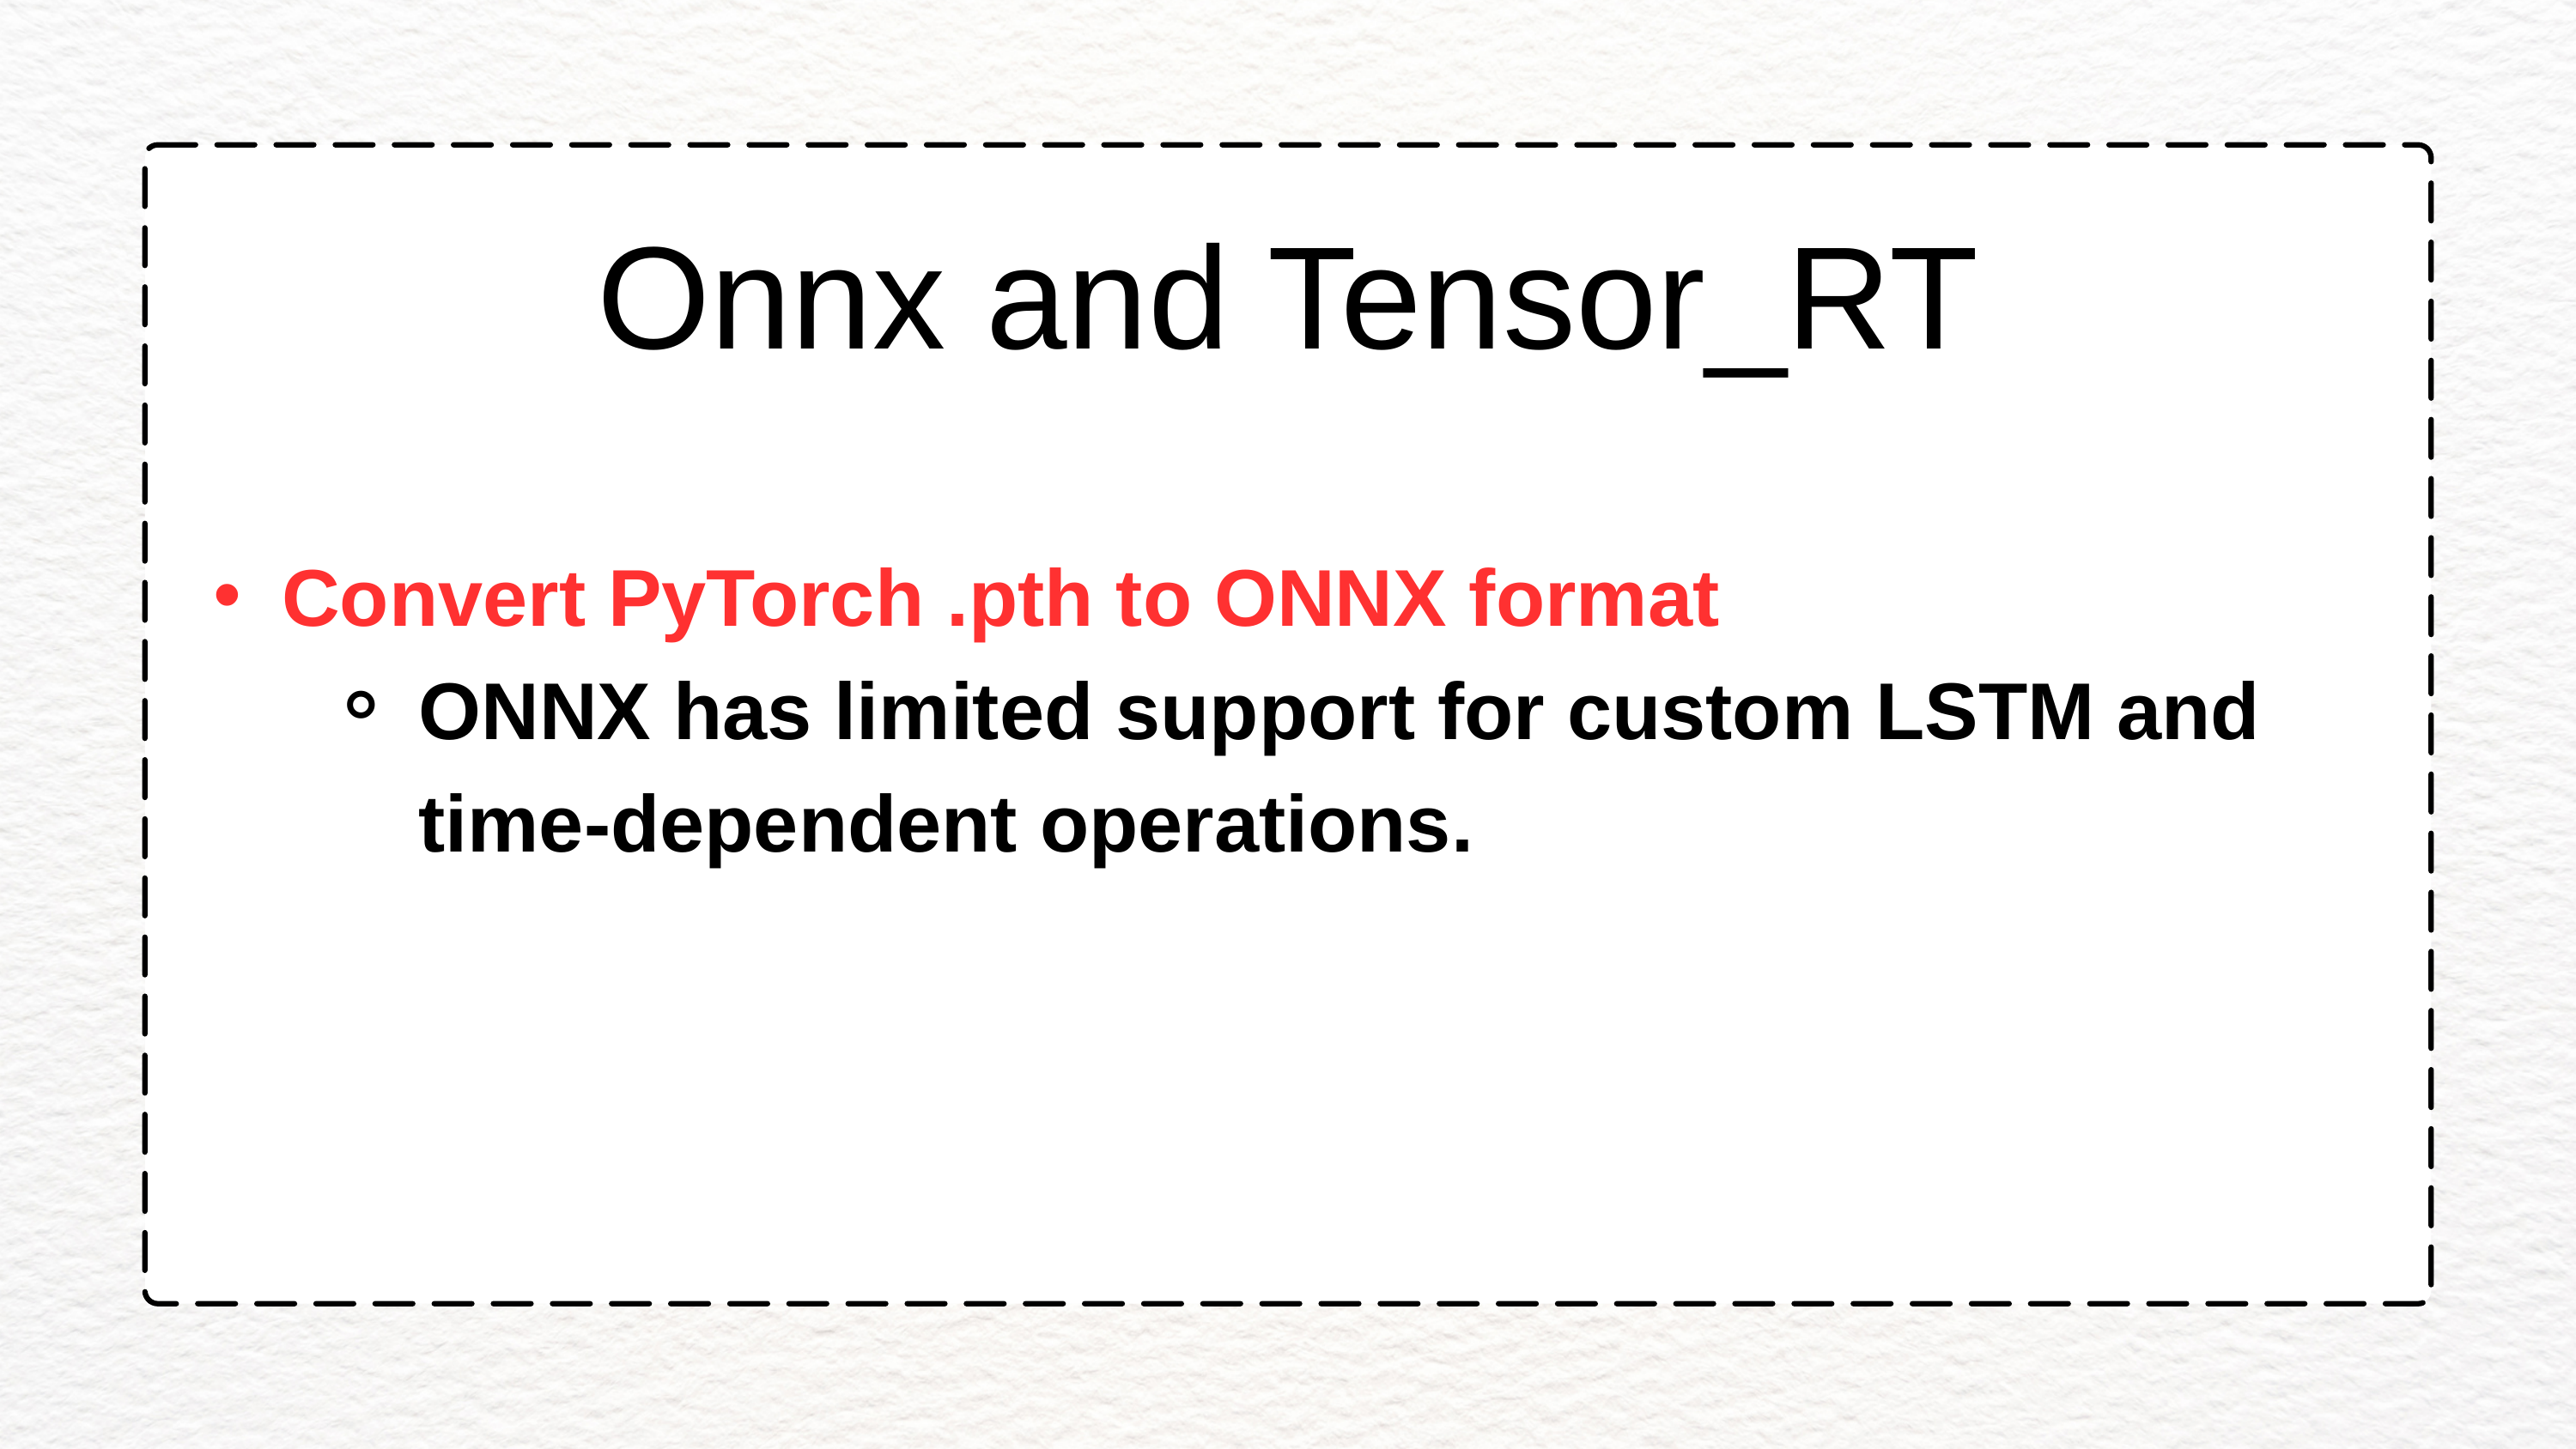

Onnx and Tensor_RT
Convert PyTorch .pth to ONNX format
ONNX has limited support for custom LSTM and time-dependent operations.